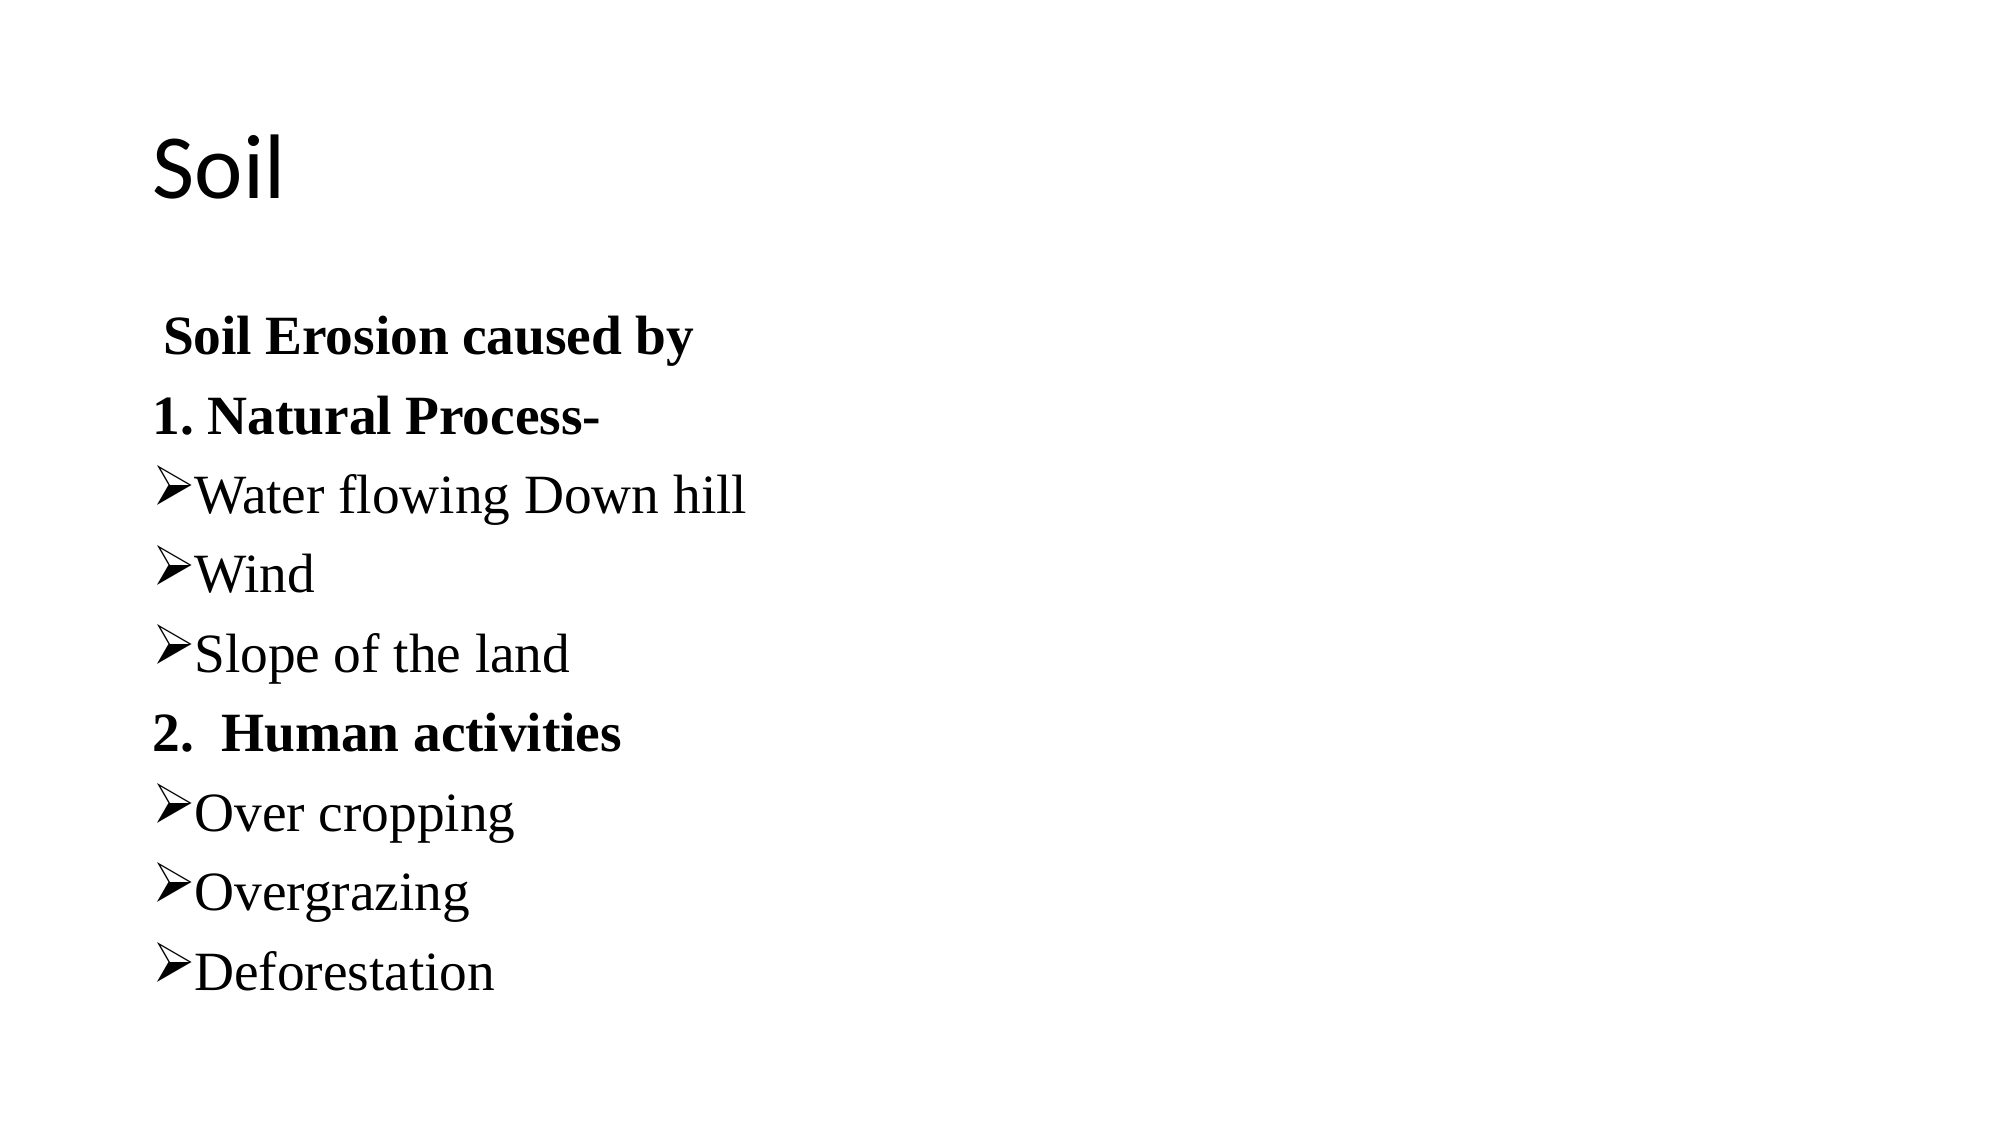

# Soil
Soil Erosion caused by
1. Natural Process-
Water flowing Down hill
Wind
Slope of the land
2.  Human activities
Over cropping
Overgrazing
Deforestation